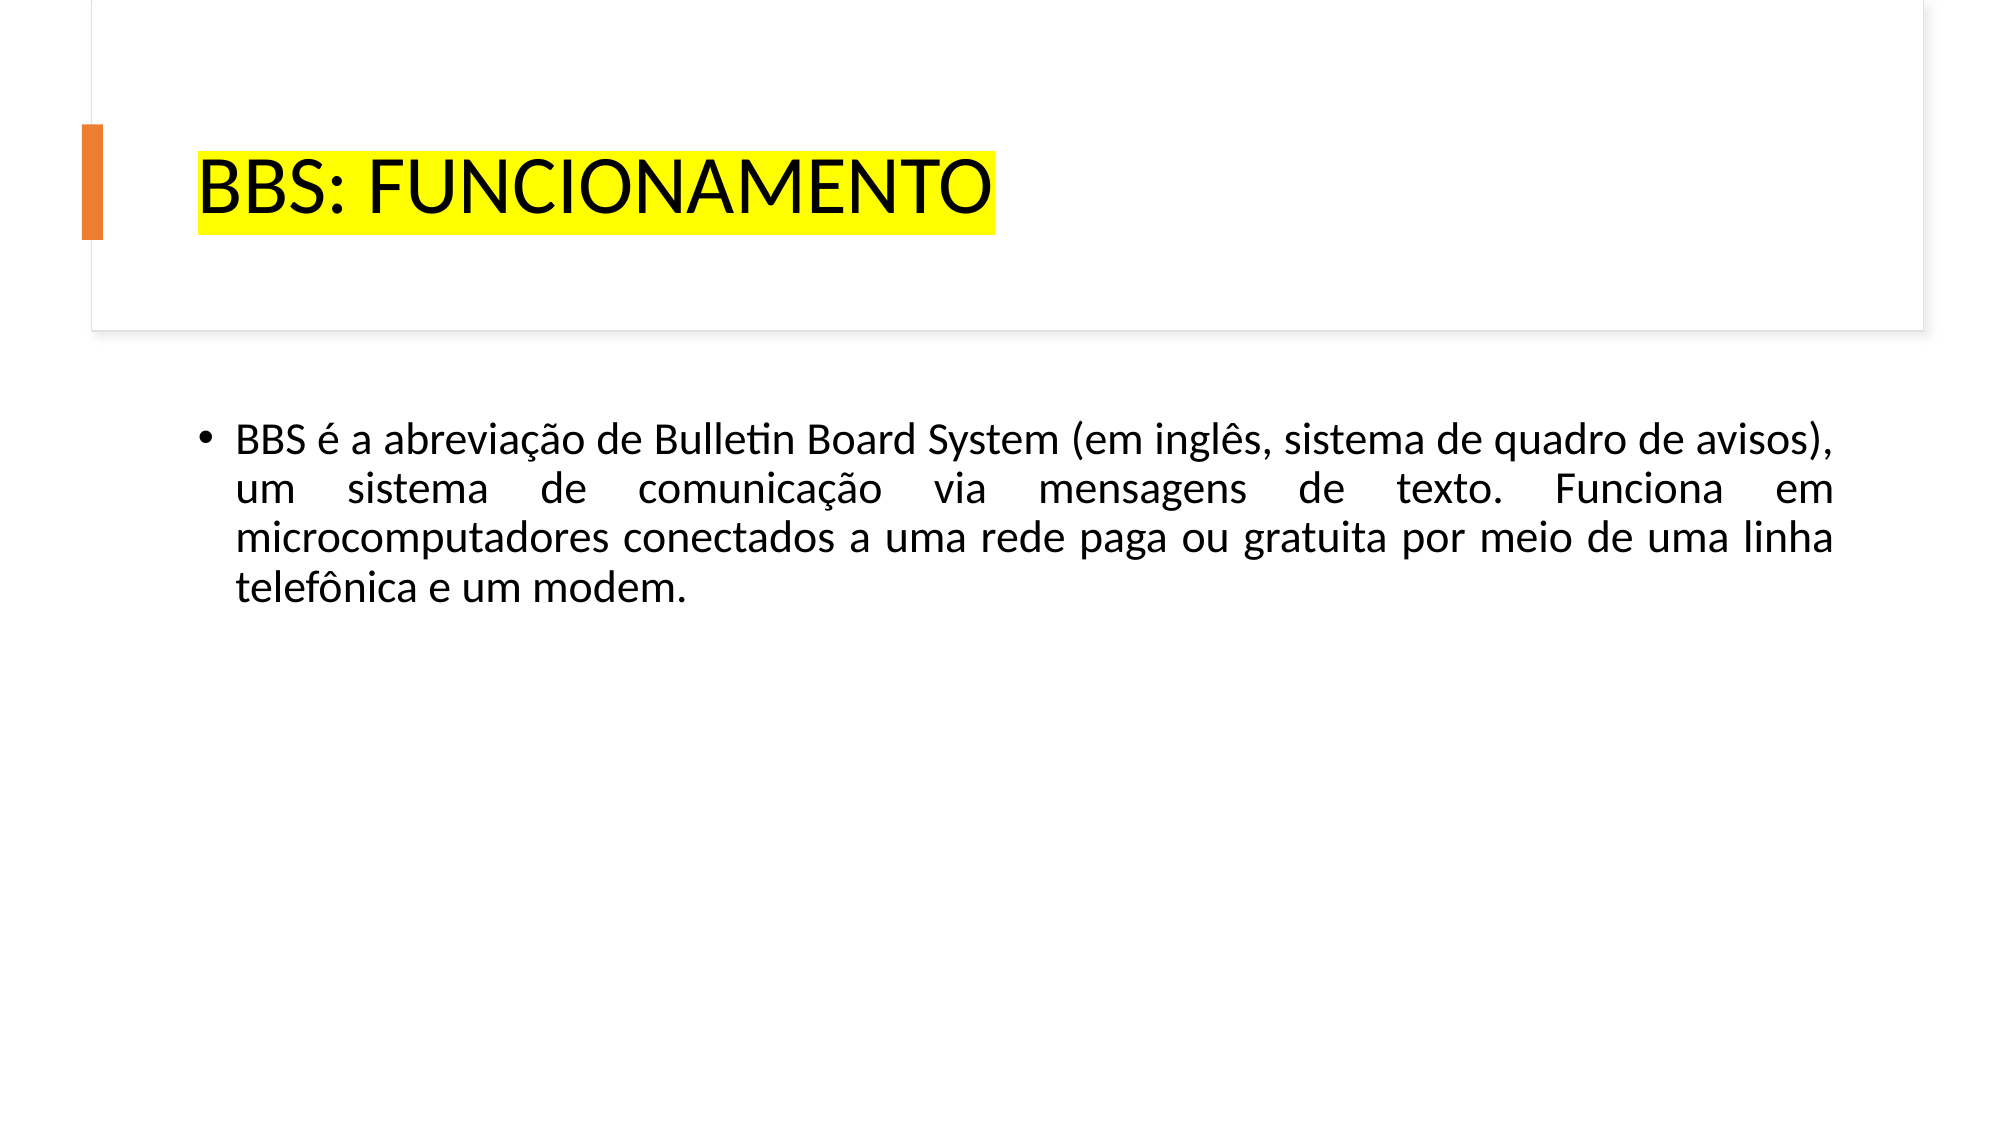

# BBS: Funcionamento

BBS é a abreviação de Bulletin Board System (em inglês, sistema de quadro de avisos), um sistema de comunicação via mensagens de texto. Funciona em microcomputadores conectados a uma rede paga ou gratuita por meio de uma linha telefônica e um modem.